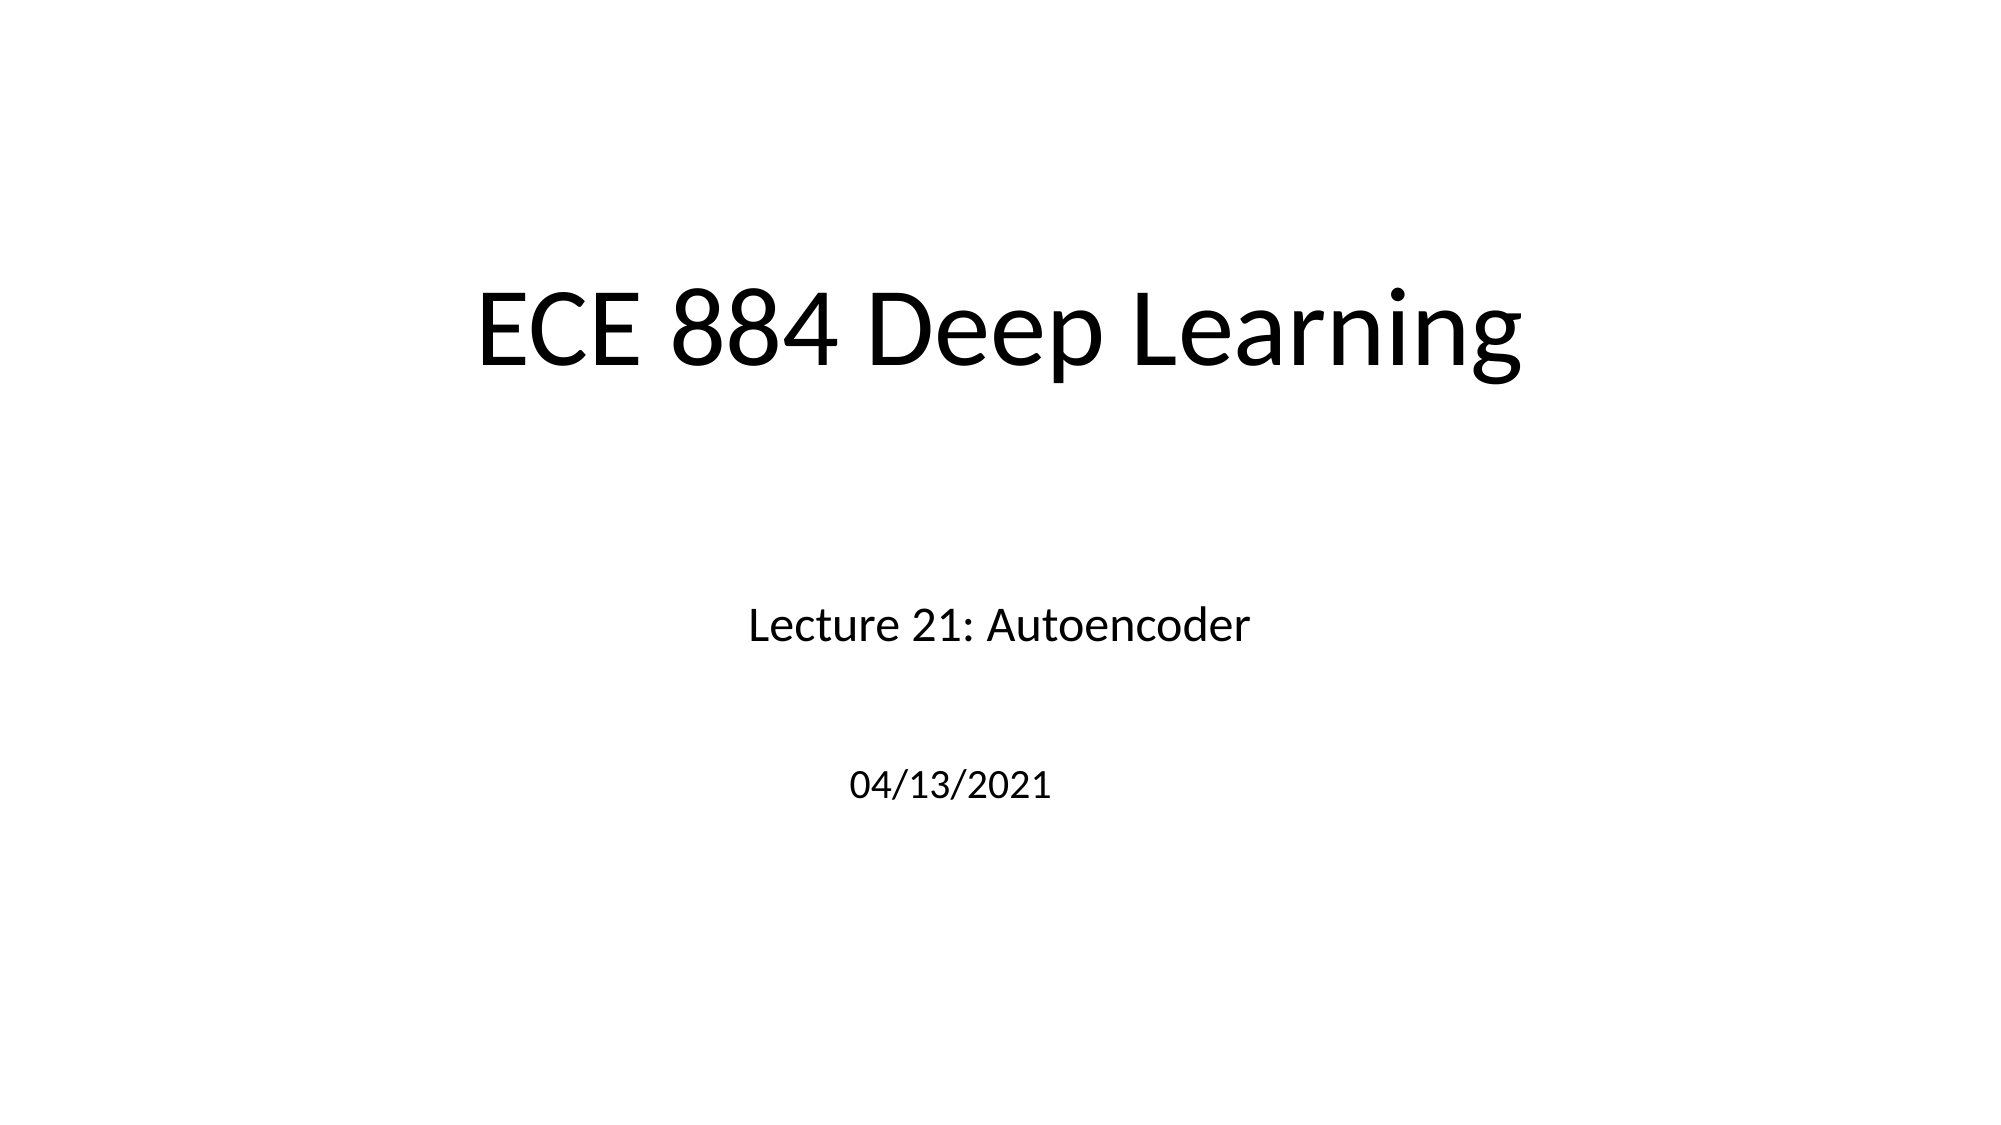

# ECE 884 Deep Learning
Lecture 21: Autoencoder
04/13/2021